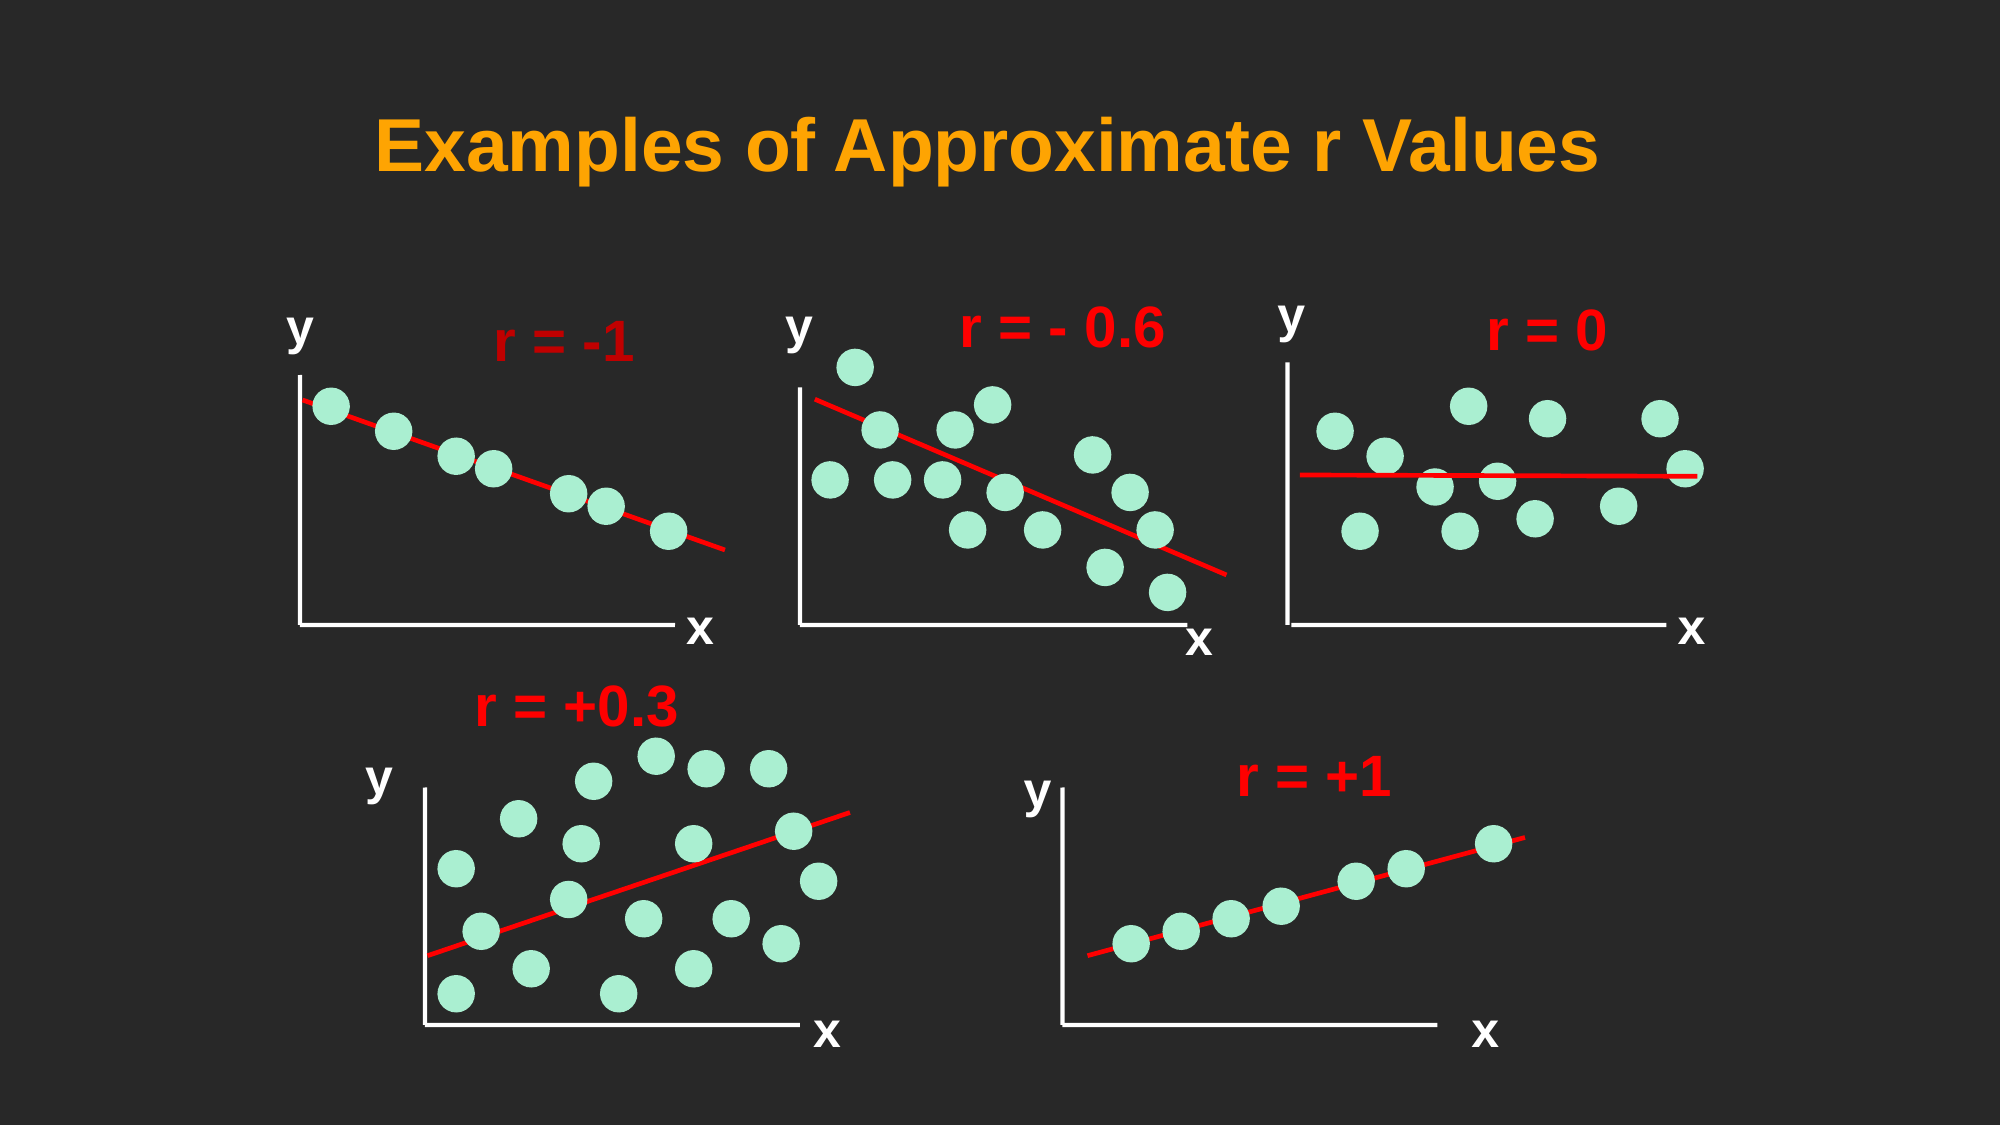

# Examples of Approximate r Values
y
r = - 0.6
r = 0
y
y
r = -1

x
x
x

r = +0.3
r = +1
y

y

x
x